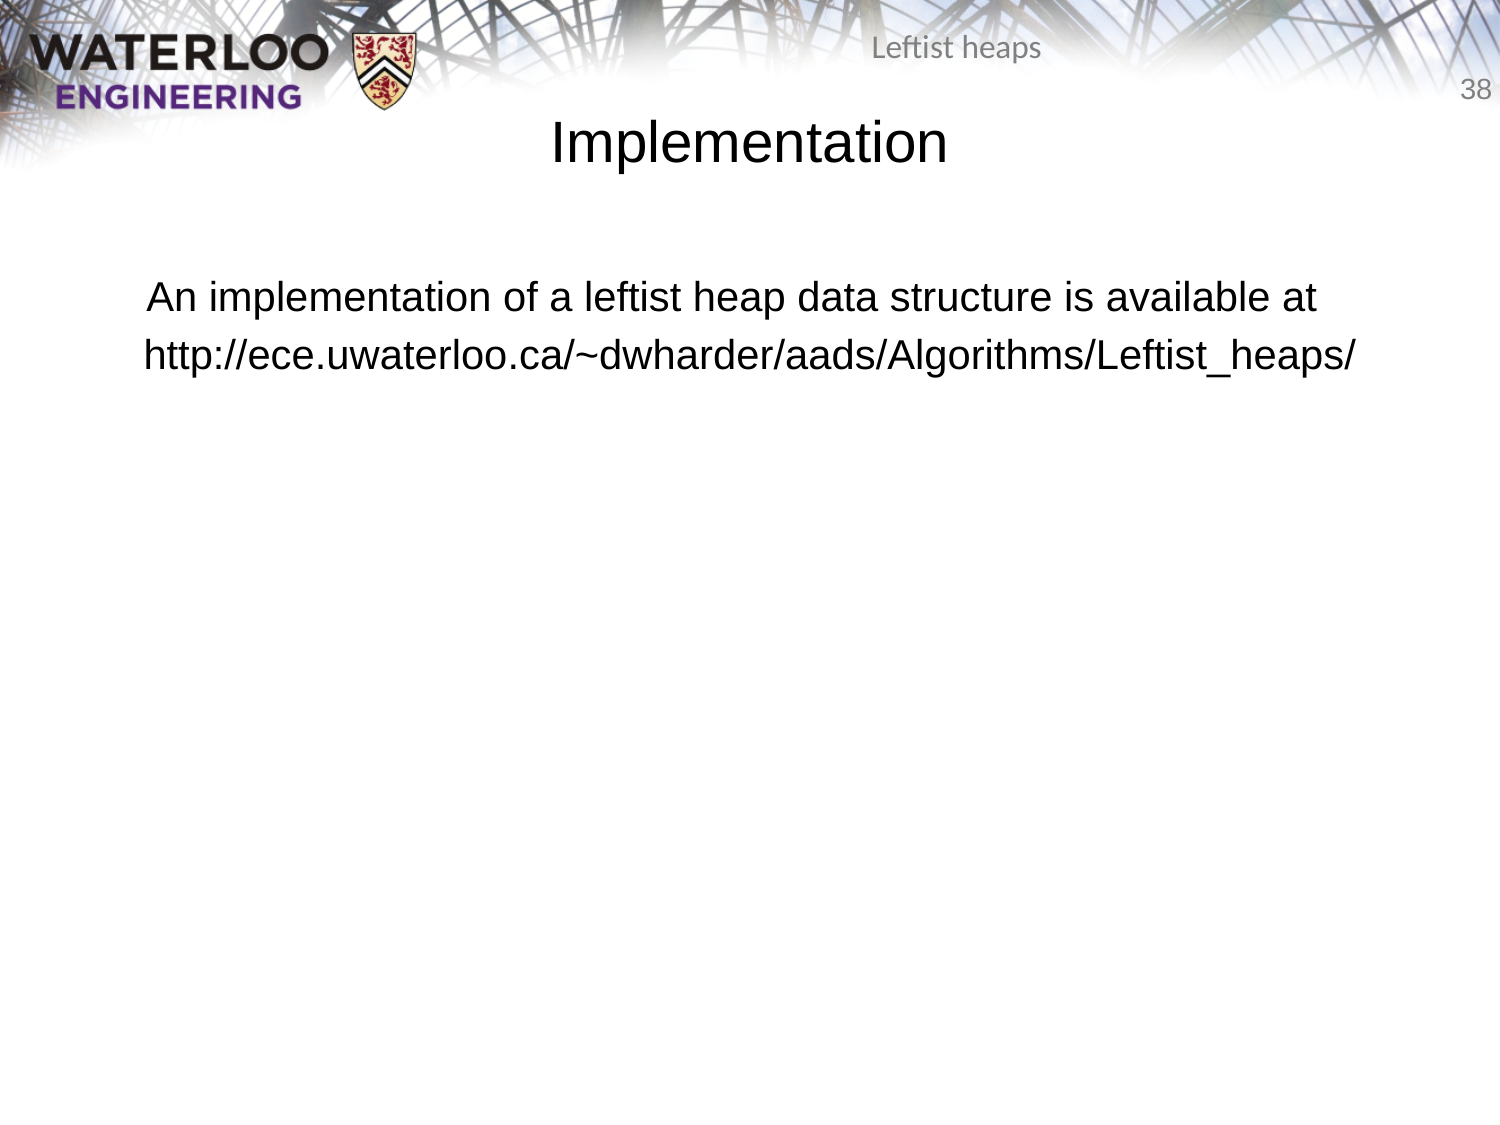

# Implementation
	An implementation of a leftist heap data structure is available at
http://ece.uwaterloo.ca/~dwharder/aads/Algorithms/Leftist_heaps/